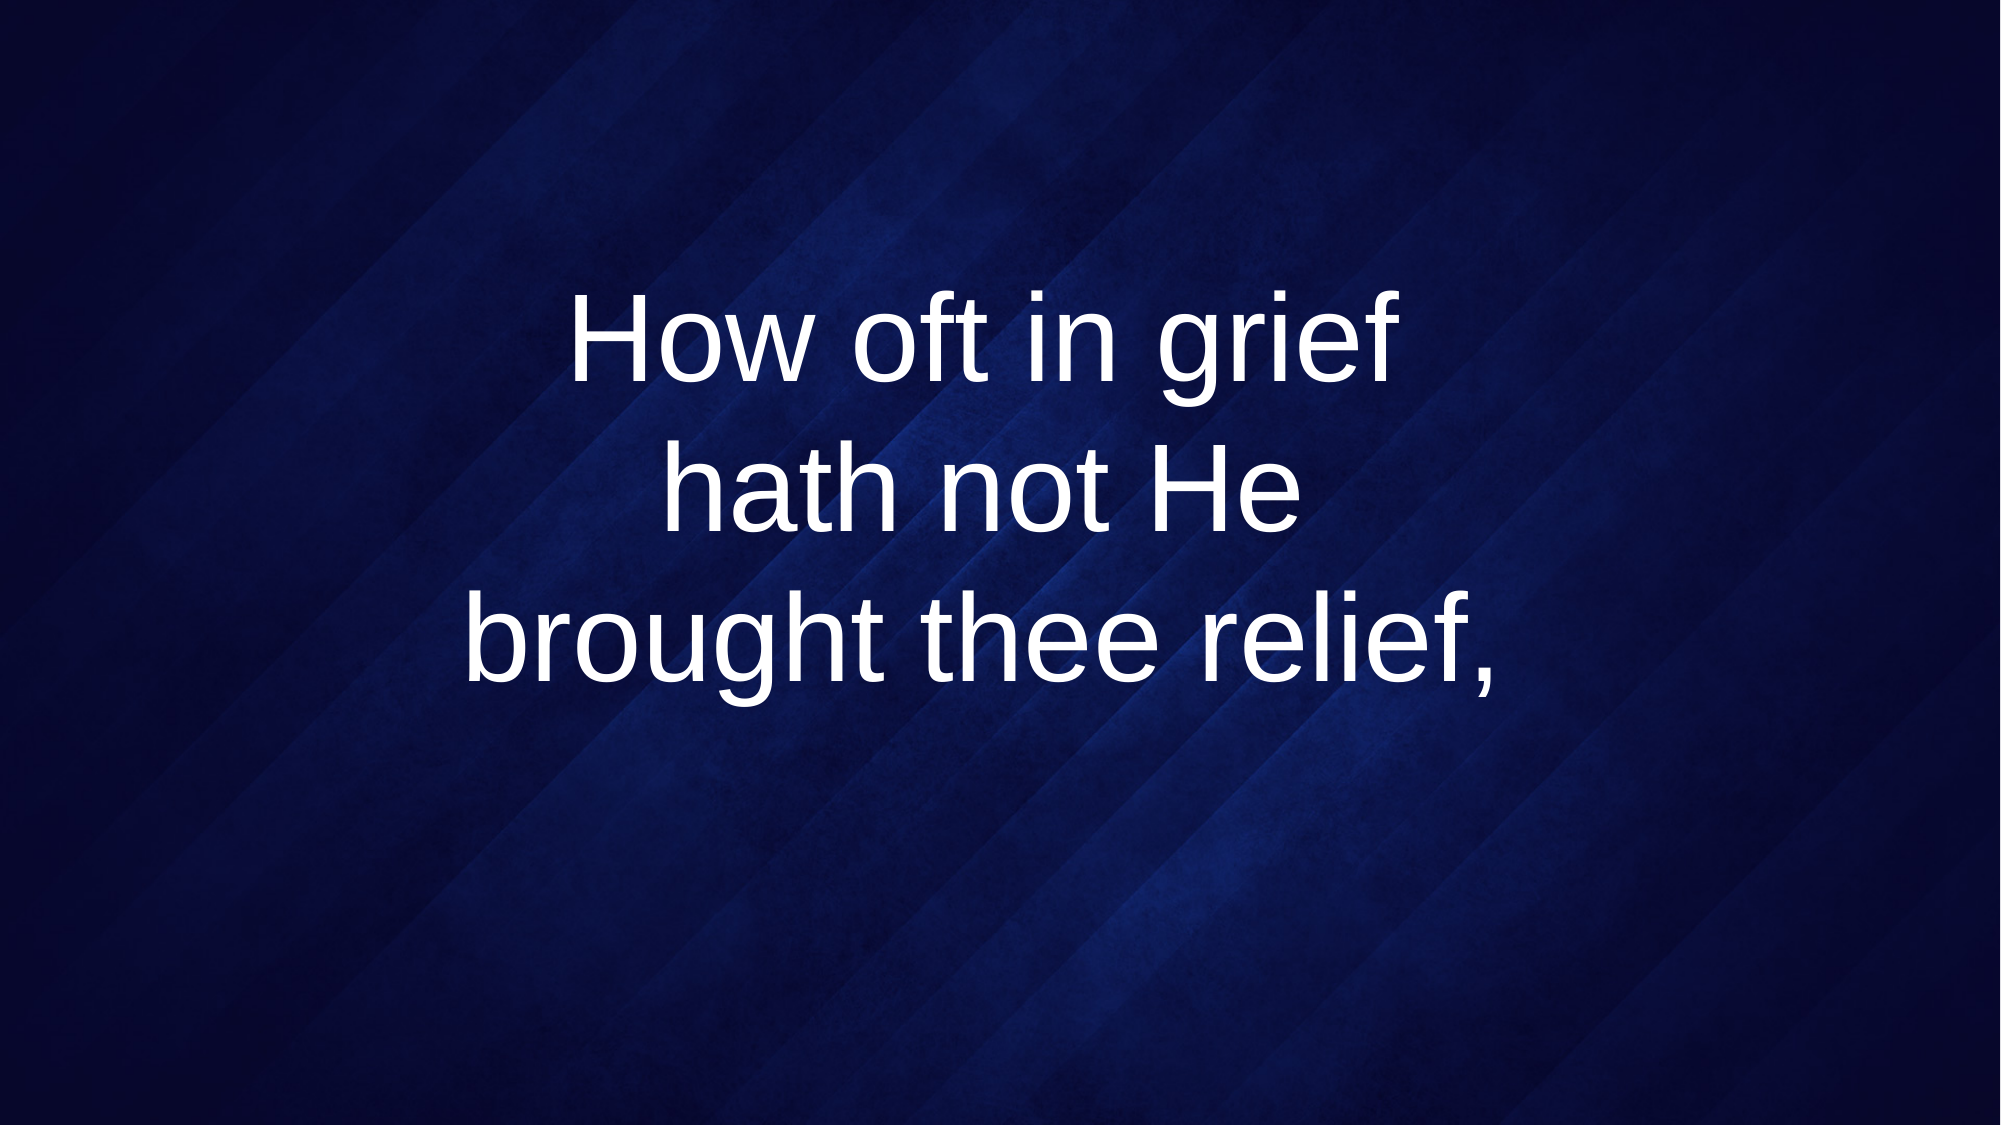

# How oft in grief hath not He brought thee relief,